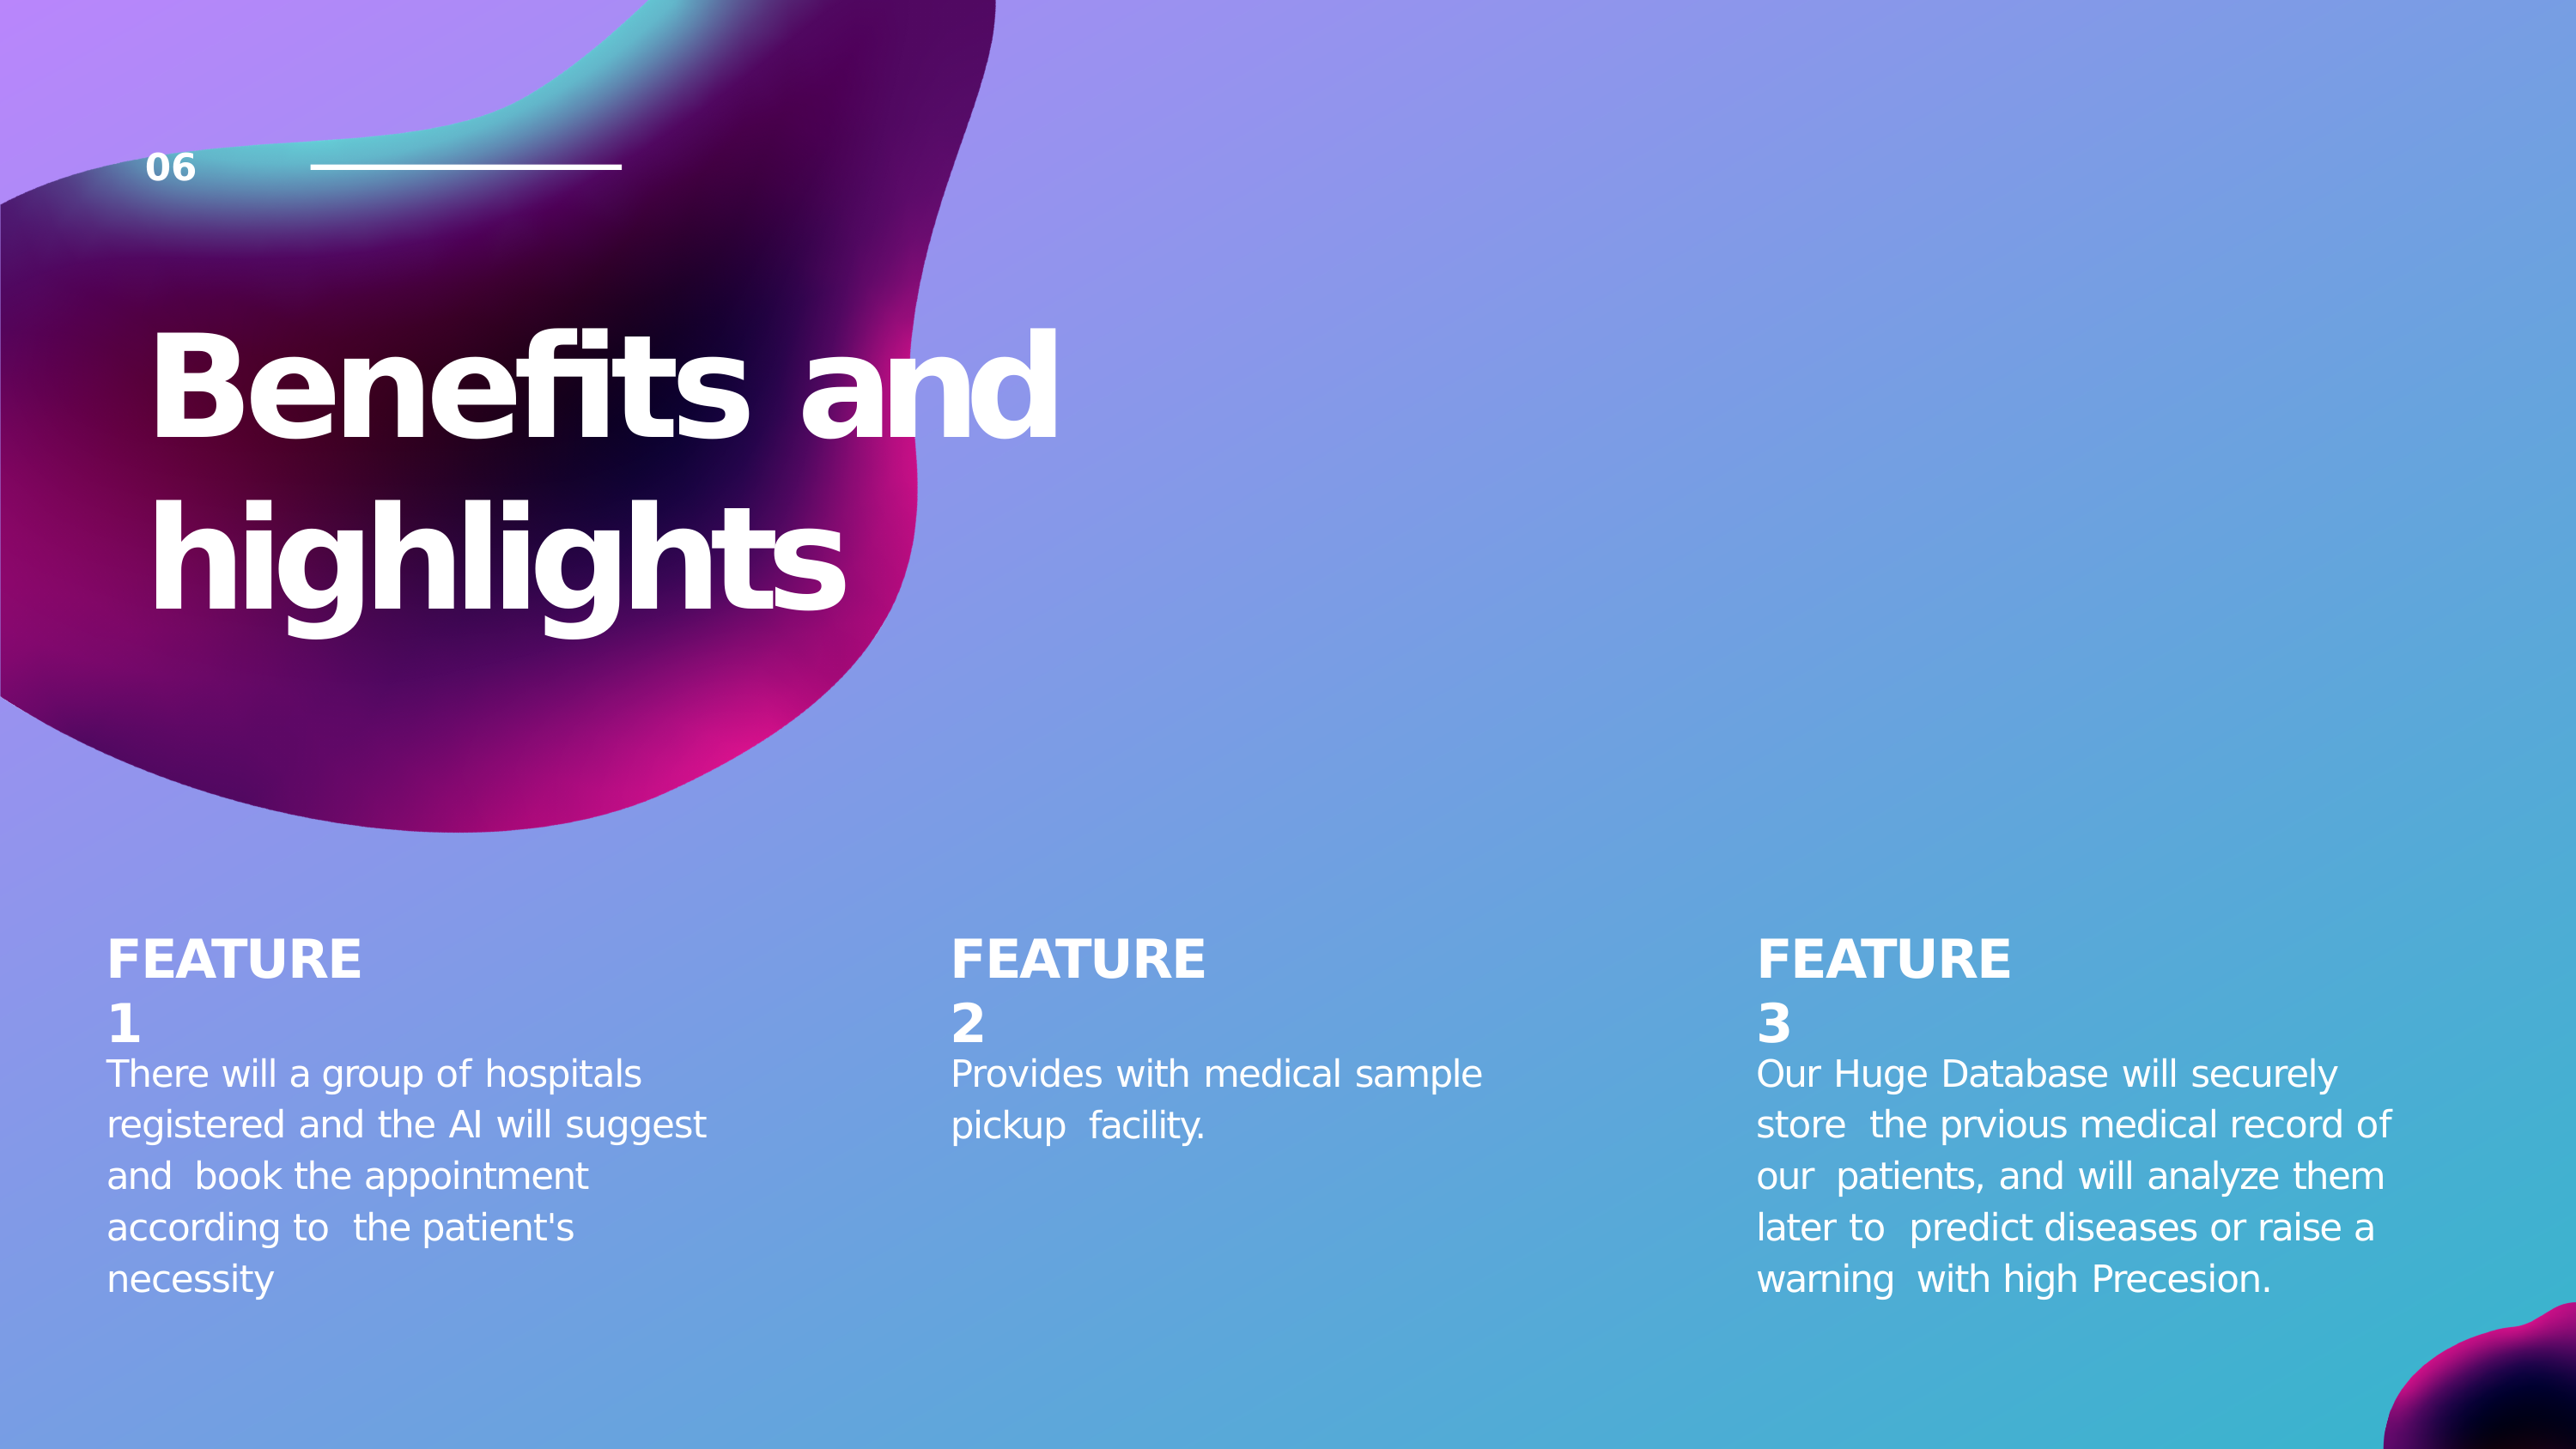

06
# Benefits and highlights
FEATURE 1
FEATURE 2
FEATURE 3
There will a group of hospitals  registered and the AI will suggest and  book the appointment according to  the patient's necessity
Provides with medical sample pickup  facility.
Our Huge Database will securely store  the prvious medical record of our  patients, and will analyze them later to  predict diseases or raise a warning  with high Precesion.